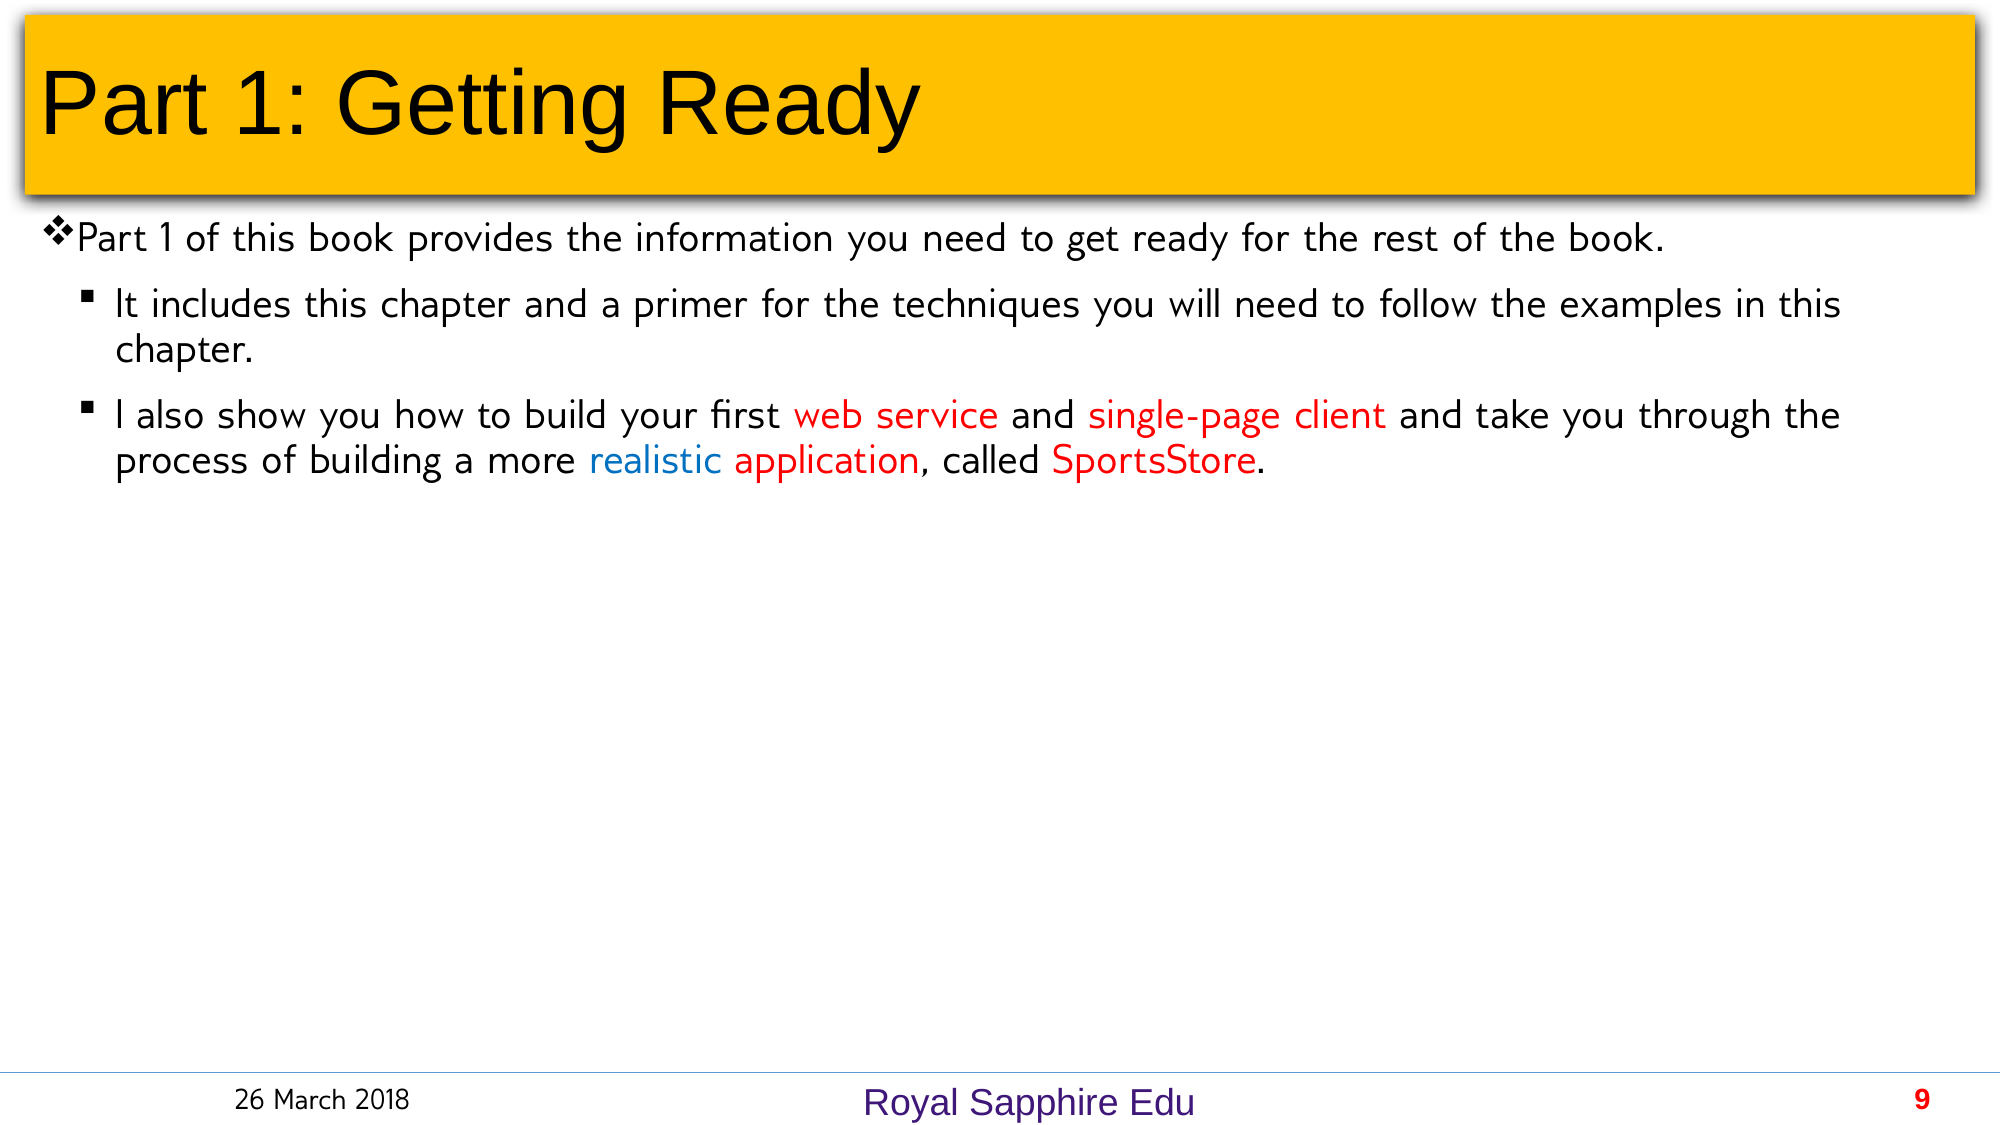

# Part 1: Getting Ready
Part 1 of this book provides the information you need to get ready for the rest of the book.
It includes this chapter and a primer for the techniques you will need to follow the examples in this chapter.
I also show you how to build your first web service and single-page client and take you through the process of building a more realistic application, called SportsStore.
26 March 2018
9